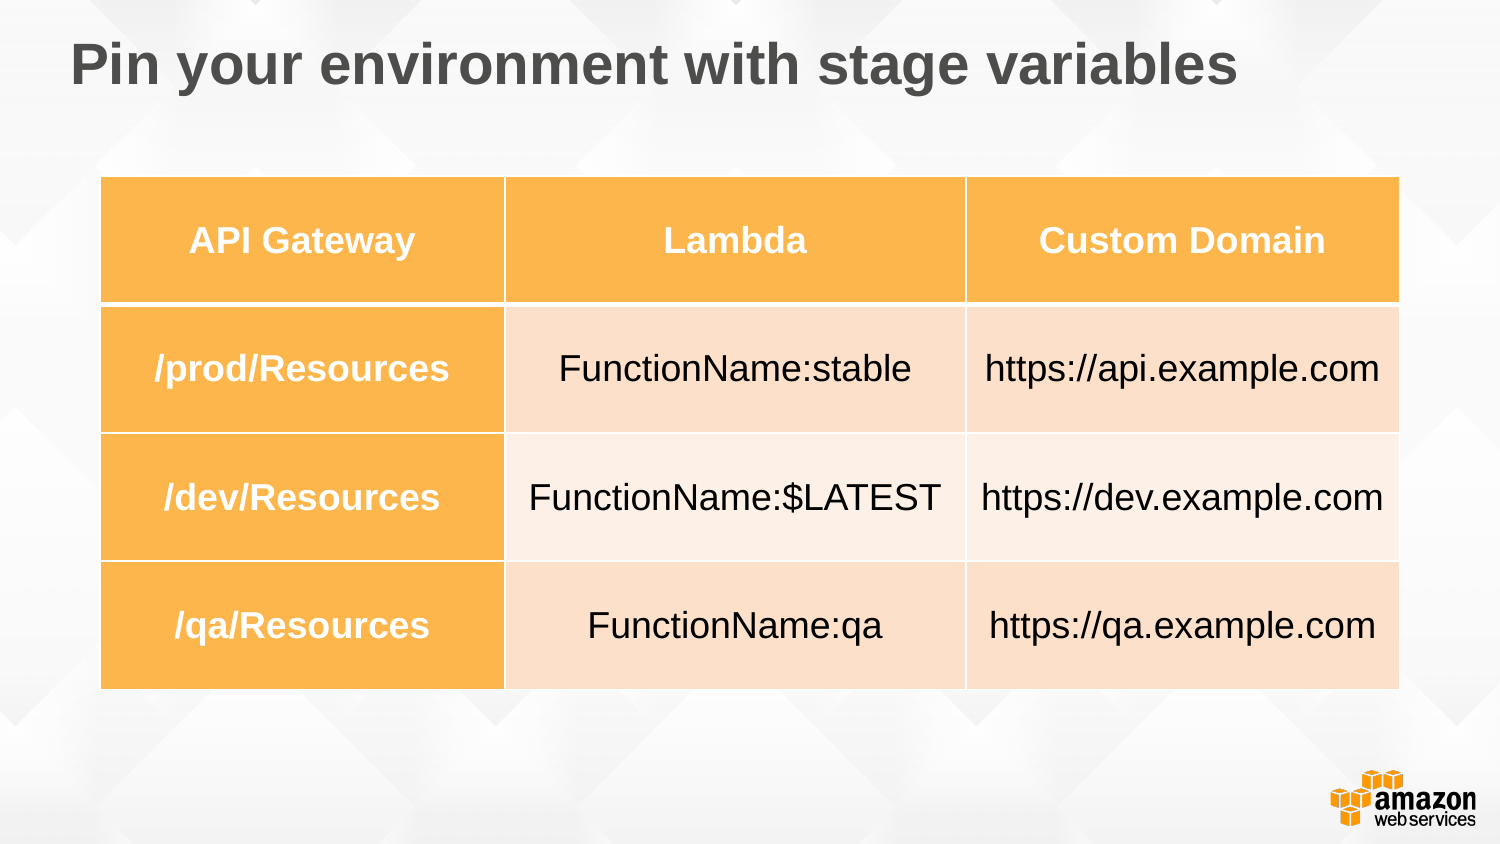

# Pin your environment with stage variables
| API Gateway | Lambda | Custom Domain |
| --- | --- | --- |
| /prod/Resources | FunctionName:stable | https://api.example.com |
| /dev/Resources | FunctionName:$LATEST | https://dev.example.com |
| /qa/Resources | FunctionName:qa | https://qa.example.com |